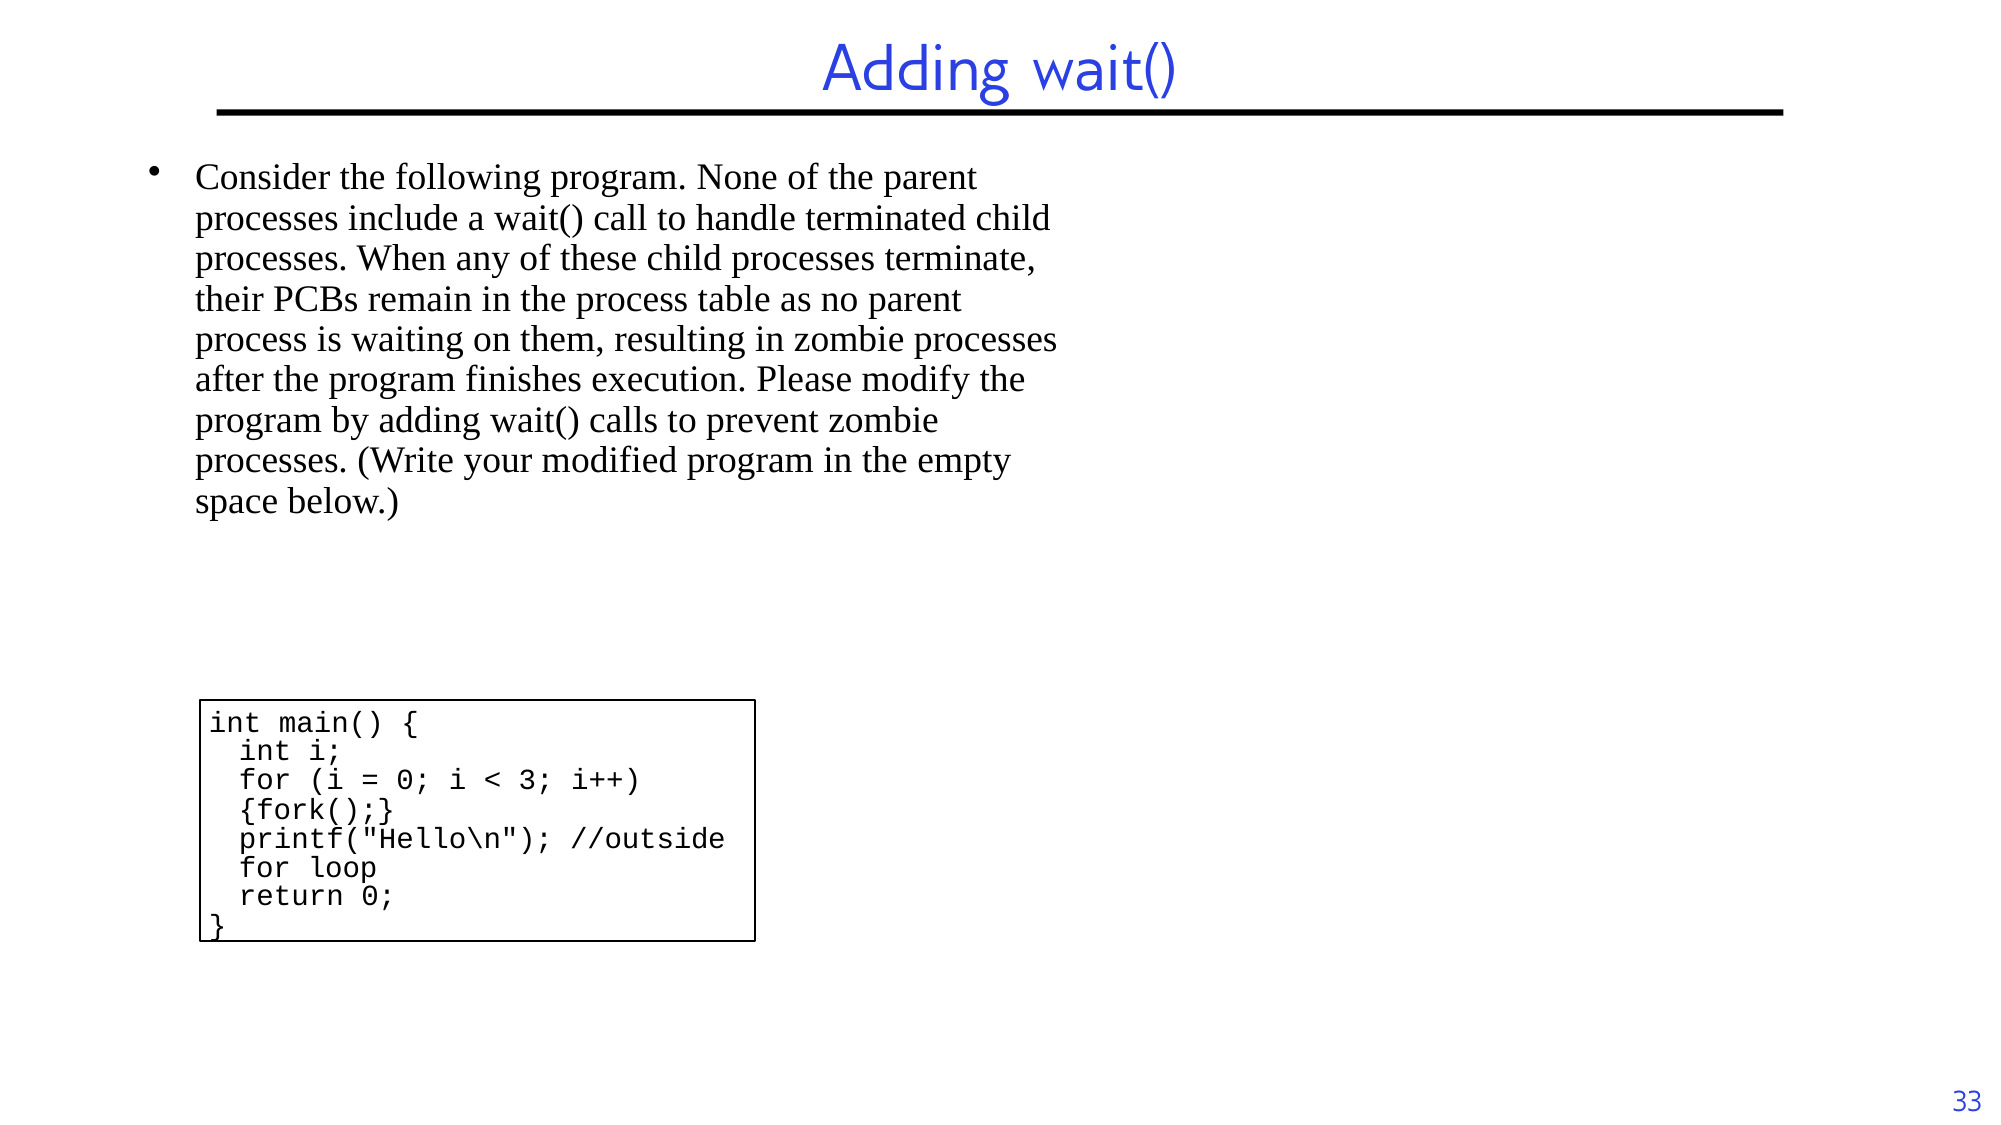

# Adding wait()
Consider the following program. None of the parent processes include a wait() call to handle terminated child processes. When any of these child processes terminate, their PCBs remain in the process table as no parent process is waiting on them, resulting in zombie processes after the program finishes execution. Please modify the program by adding wait() calls to prevent zombie processes. (Write your modified program in the empty space below.)
int main() {
int i;
for (i = 0; i < 3; i++)
{fork();}
printf("Hello\n"); //outside for loop
return 0;
}